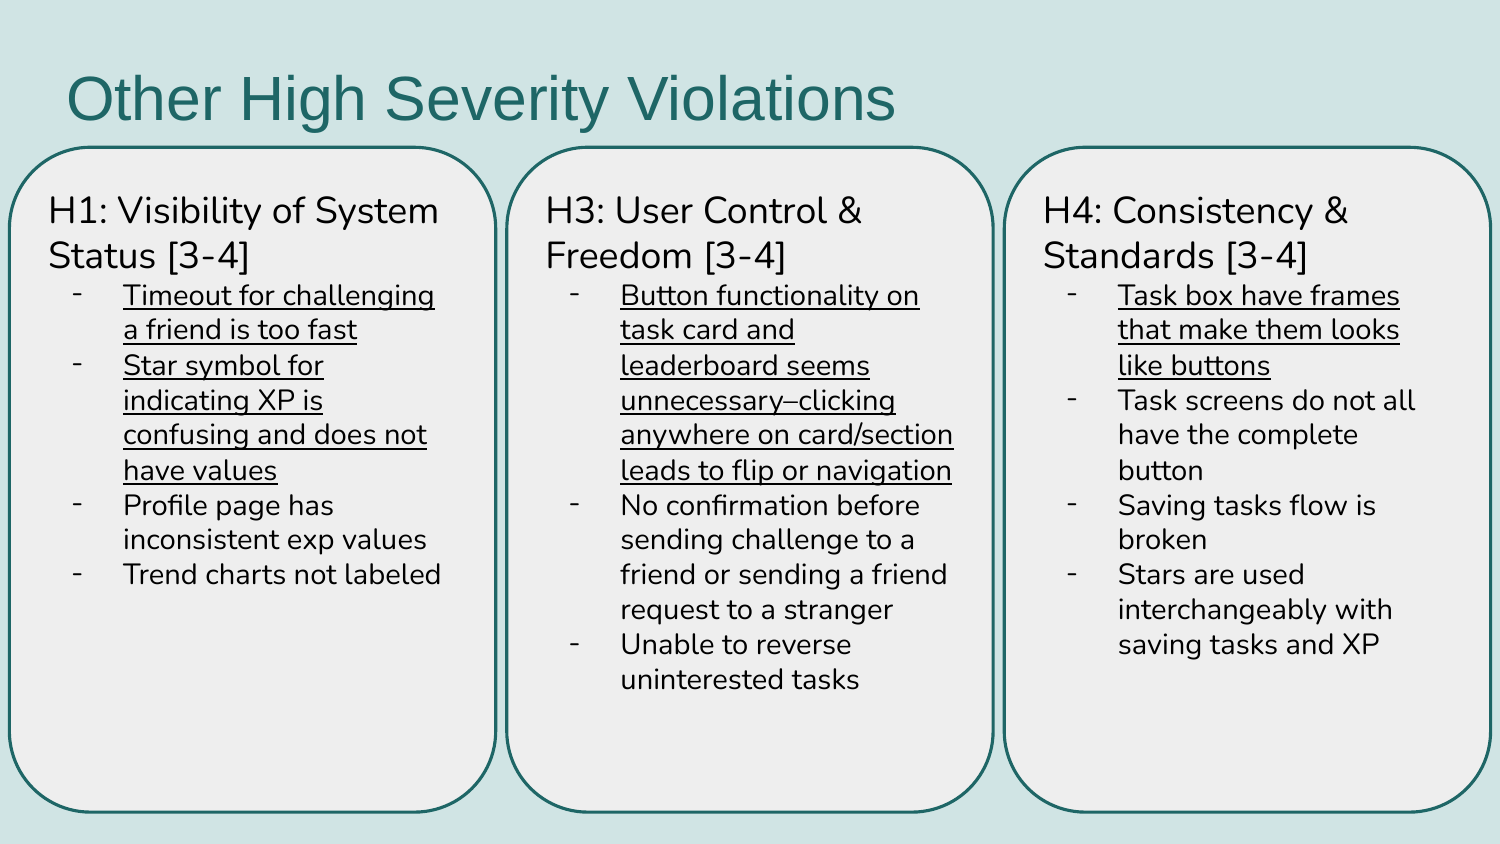

Other High Severity Violations
H1: Visibility of System Status [3-4]
Timeout for challenging a friend is too fast
Star symbol for indicating XP is confusing and does not have values
Profile page has inconsistent exp values
Trend charts not labeled
H3: User Control & Freedom [3-4]
Button functionality on task card and leaderboard seems unnecessary–clicking anywhere on card/section leads to flip or navigation
No confirmation before sending challenge to a friend or sending a friend request to a stranger
Unable to reverse uninterested tasks

H4: Consistency & Standards [3-4]
Task box have frames that make them looks like buttons
Task screens do not all have the complete button
Saving tasks flow is broken
Stars are used interchangeably with saving tasks and XP